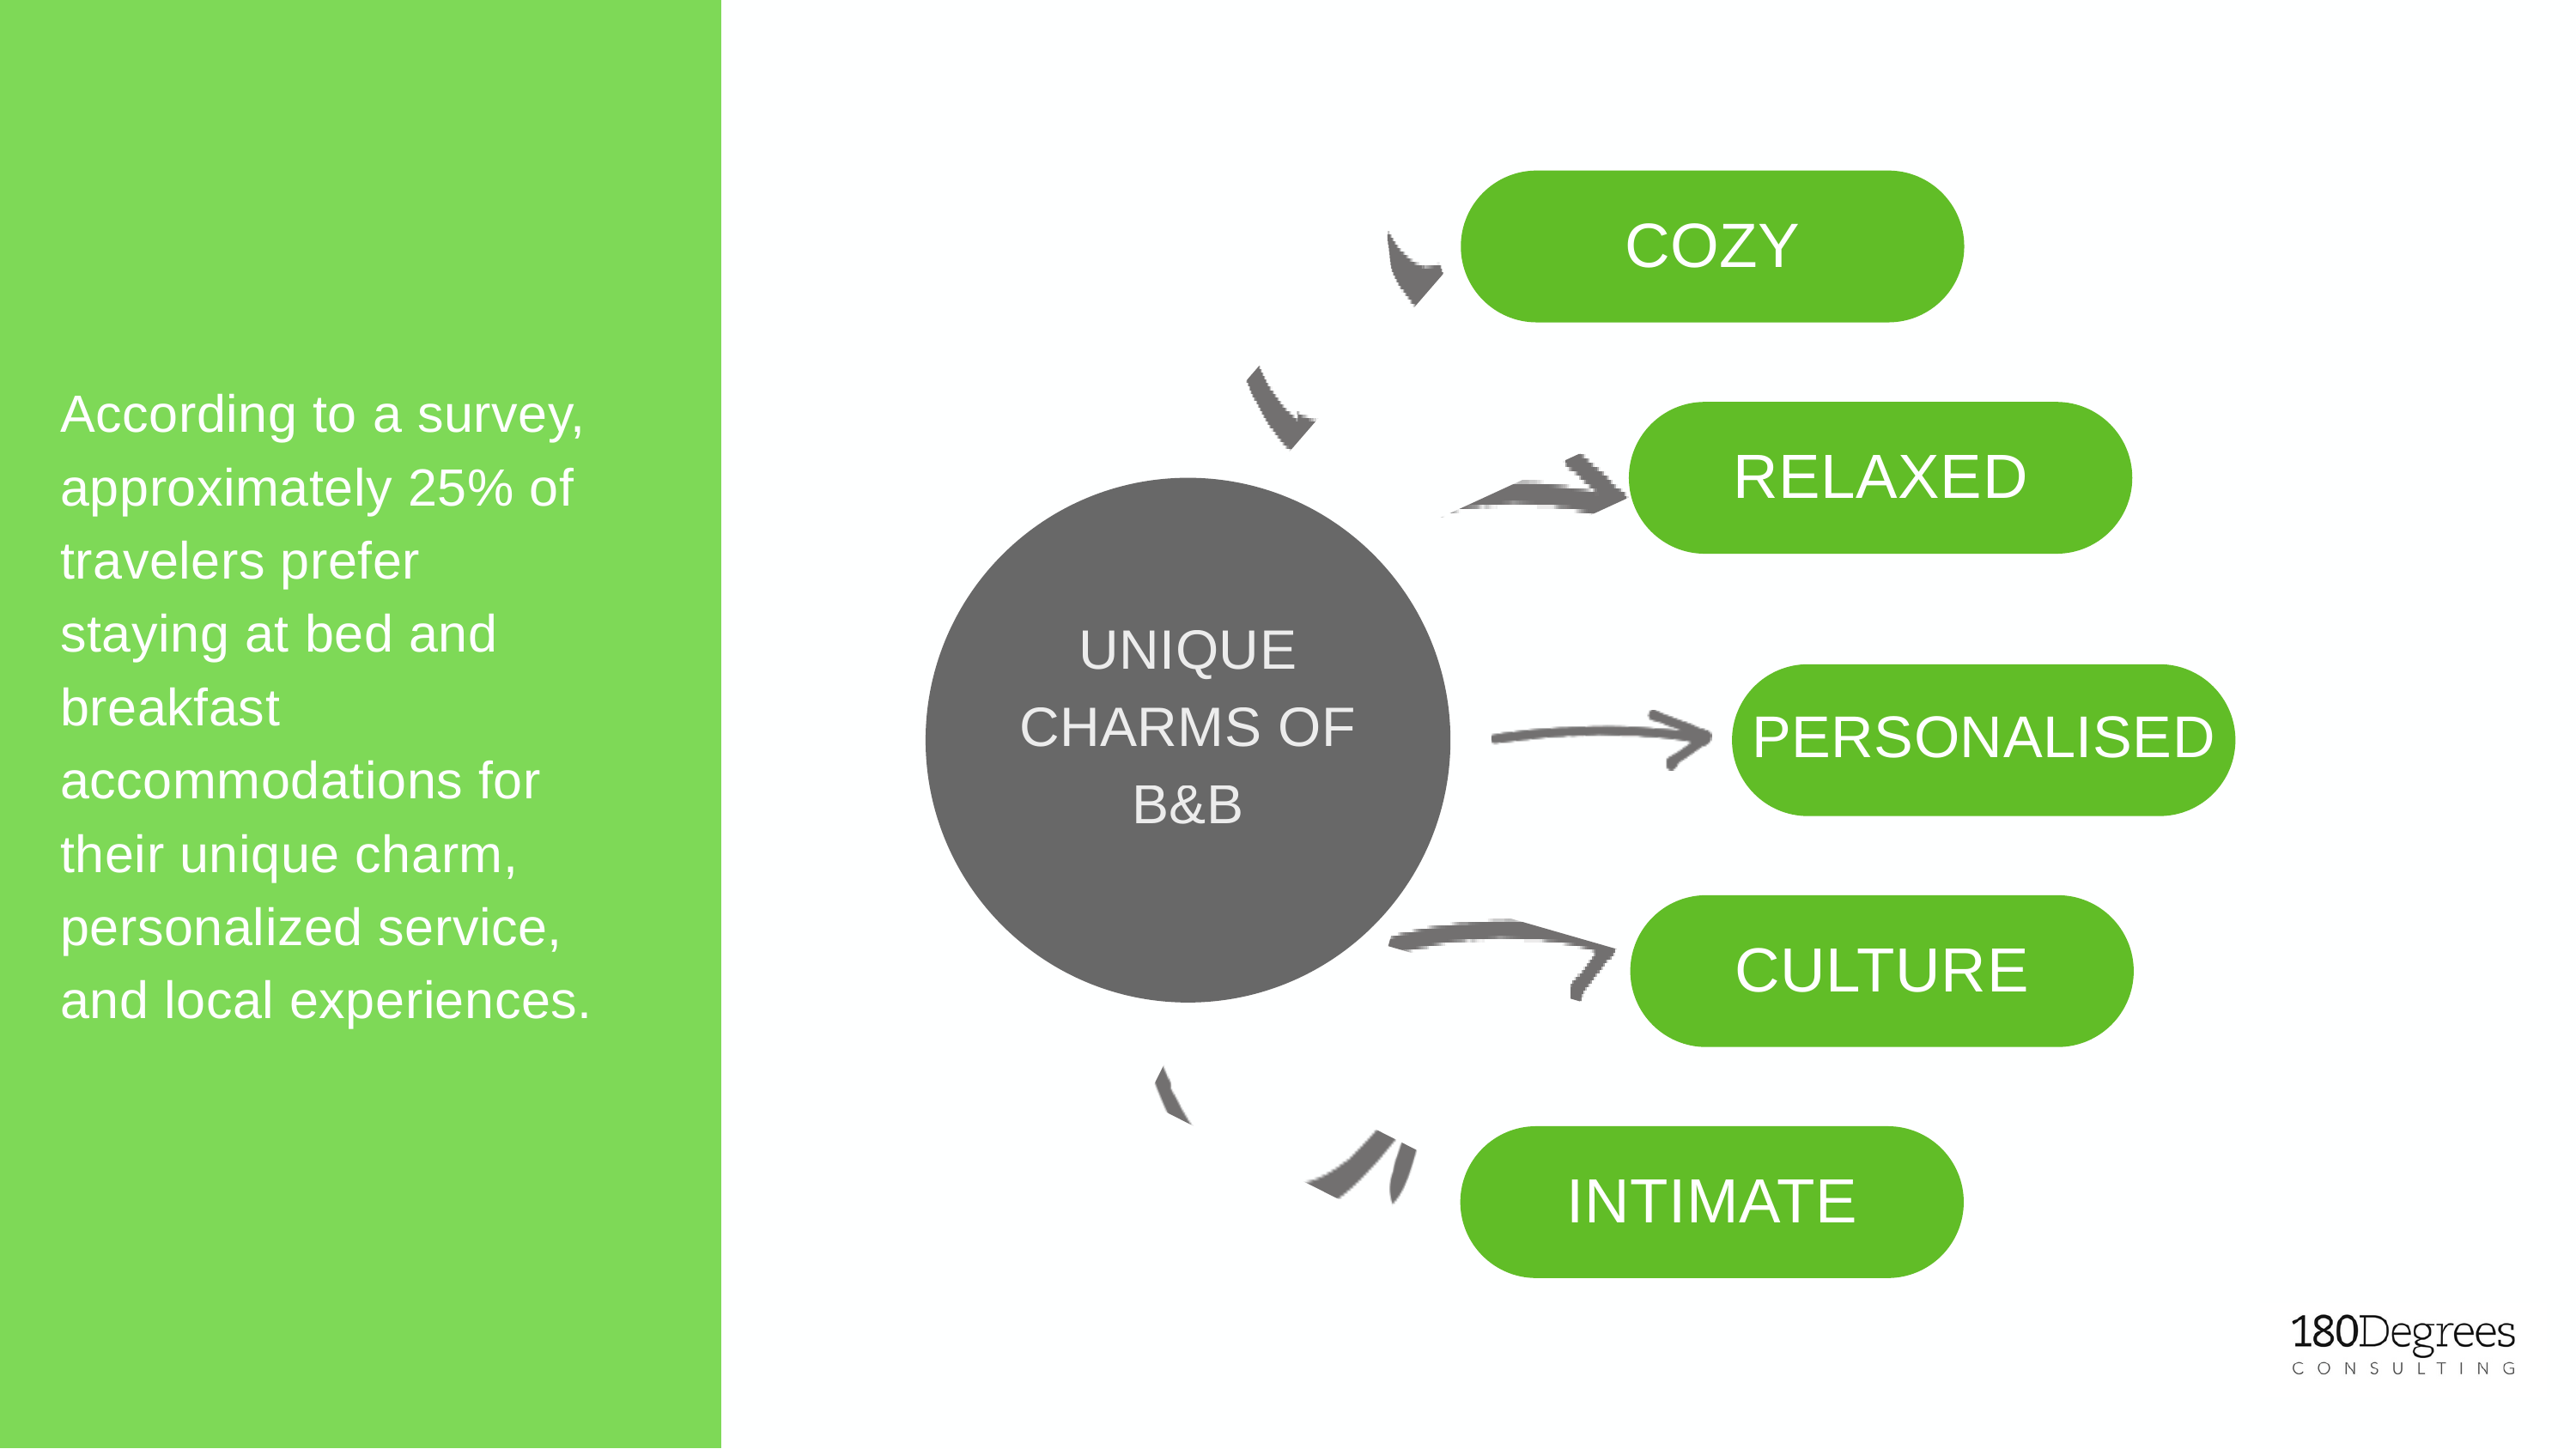

COZY

According to a survey, approximately 25% of travelers prefer staying at bed and breakfast accommodations for their unique charm, personalized service, and local experiences.

RELAXED

UNIQUE CHARMS OF B&B

PERSONALISED

CULTURE

INTIMATE